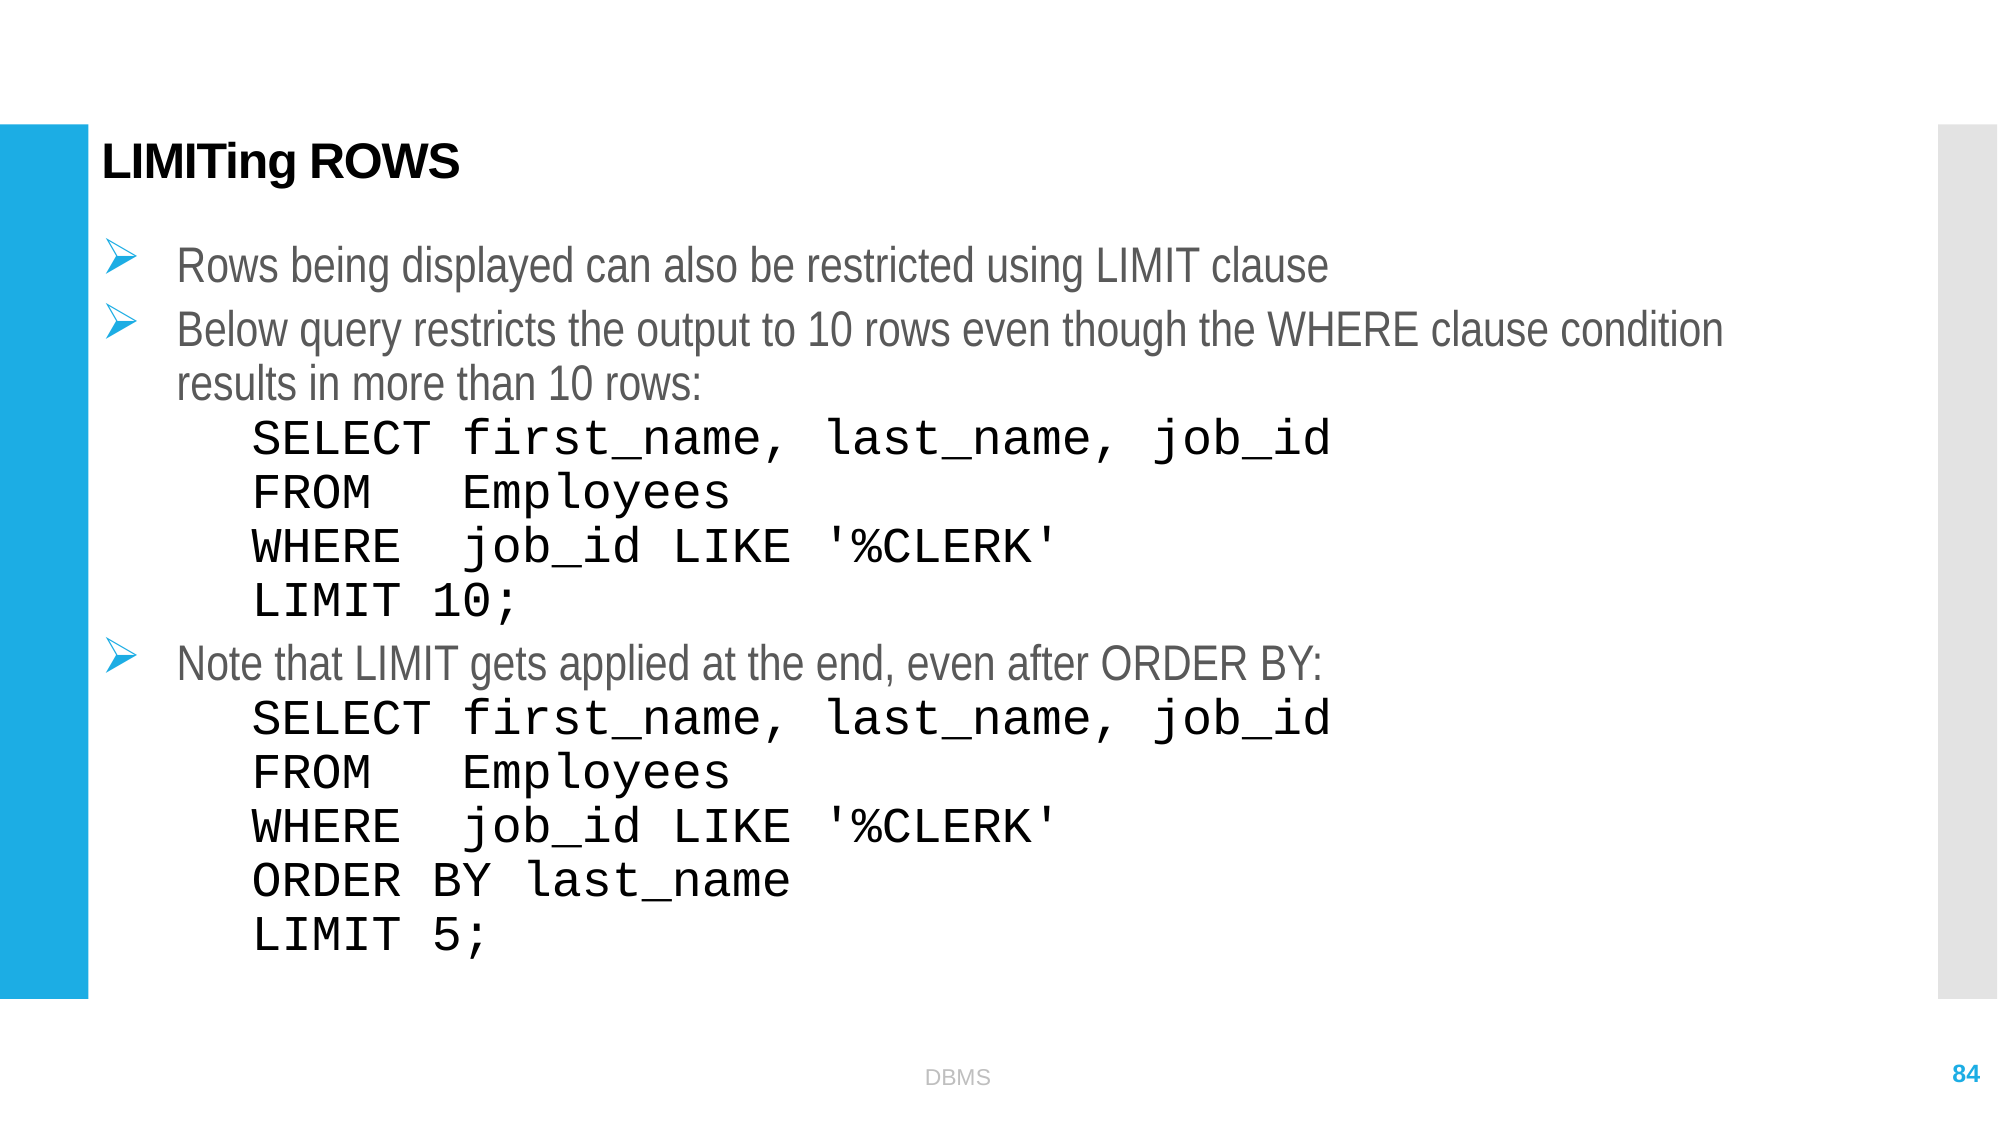

# LIMITing ROWS
Rows being displayed can also be restricted using LIMIT clause
Below query restricts the output to 10 rows even though the WHERE clause condition results in more than 10 rows:
	SELECT first_name, last_name, job_id
	FROM   Employees
	WHERE  job_id LIKE '%CLERK'
	LIMIT 10;
Note that LIMIT gets applied at the end, even after ORDER BY:
	SELECT first_name, last_name, job_id
	FROM   Employees
	WHERE  job_id LIKE '%CLERK'
	ORDER BY last_name
	LIMIT 5;

84
DBMS